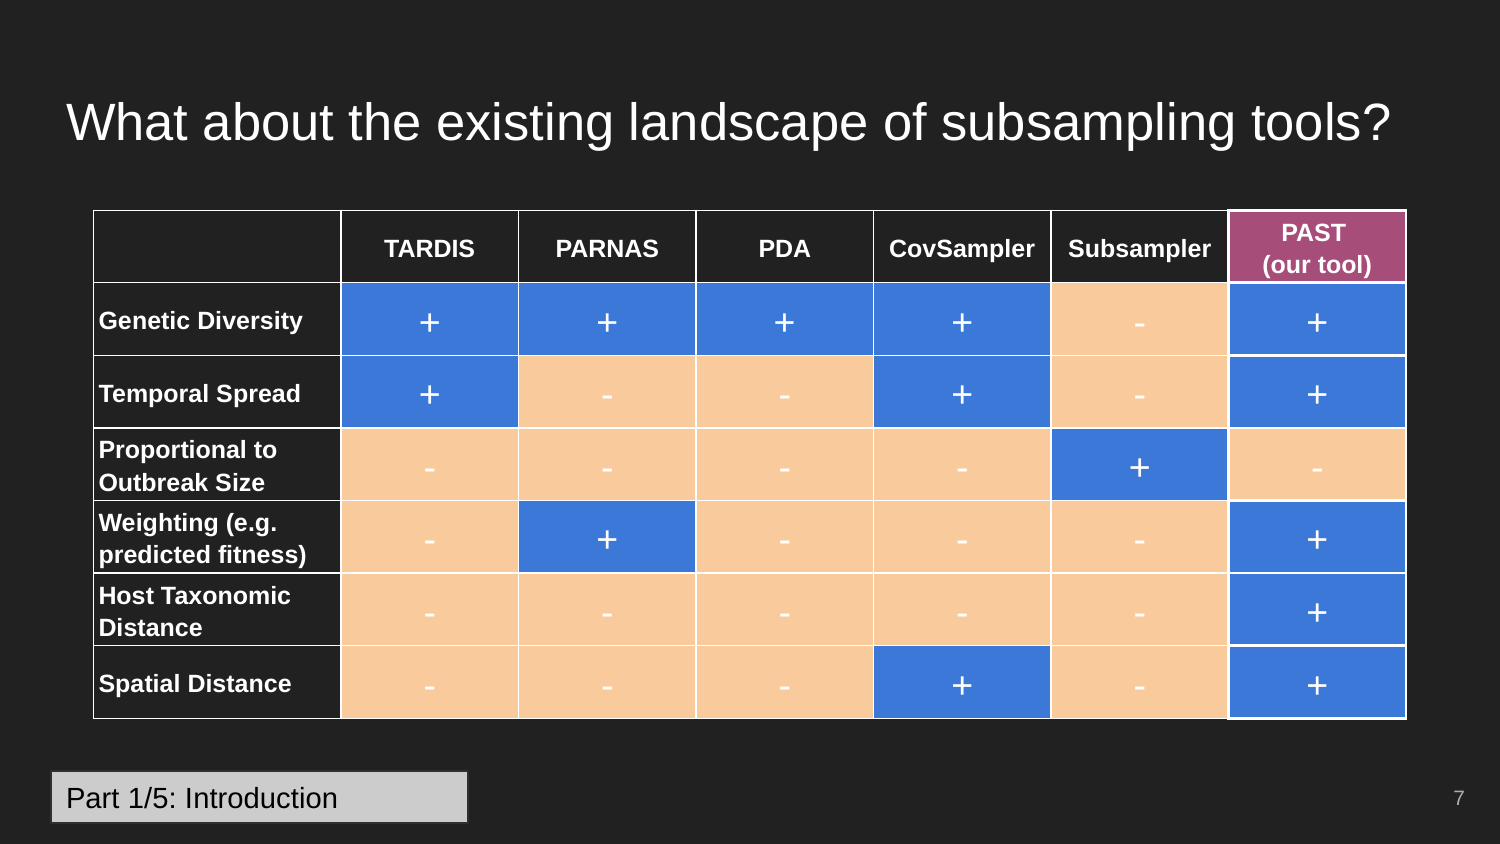

# What about the existing landscape of subsampling tools?
|  | TARDIS | PARNAS | PDA | CovSampler | Subsampler | PAST (our tool) |
| --- | --- | --- | --- | --- | --- | --- |
| Genetic Diversity | + | + | + | + | - | + |
| Temporal Spread | + | - | - | + | - | + |
| Proportional to Outbreak Size | - | - | - | - | + | - |
| Weighting (e.g. predicted fitness) | - | + | - | - | - | + |
| Host Taxonomic Distance | - | - | - | - | - | + |
| Spatial Distance | - | - | - | + | - | + |
7
Part 1/5: Introduction